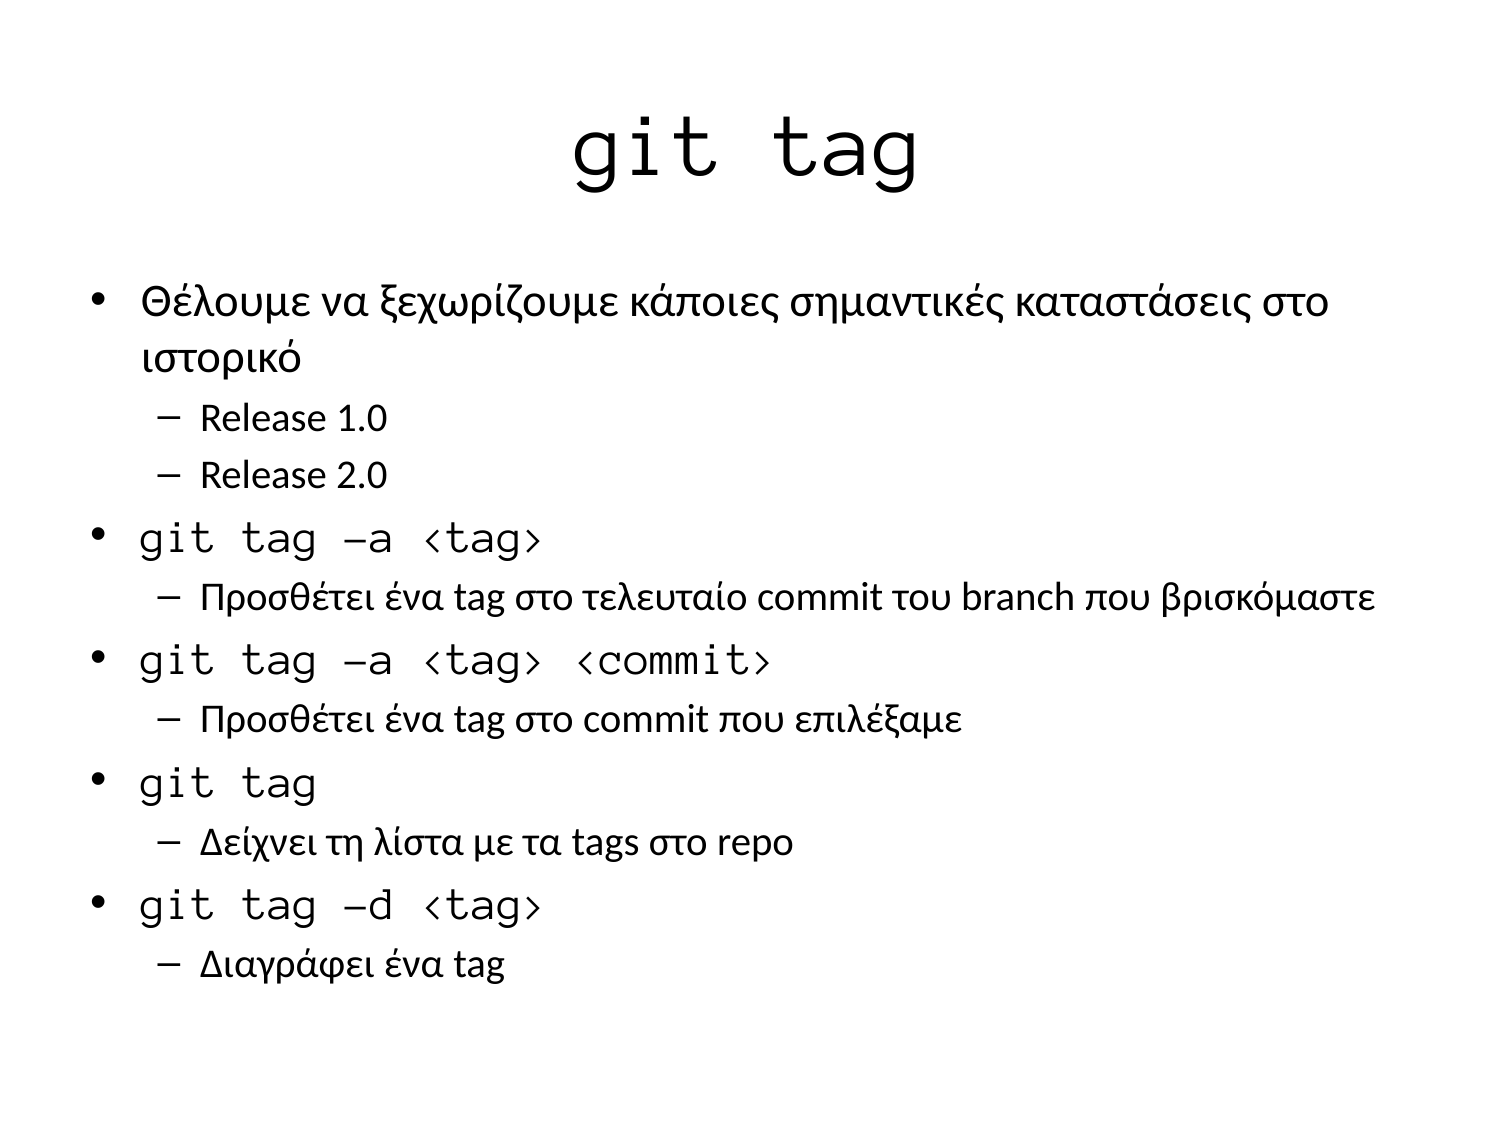

# git tag
Θέλουμε να ξεχωρίζουμε κάποιες σημαντικές καταστάσεις στο ιστορικό
Release 1.0
Release 2.0
git tag -a <tag>
Προσθέτει ένα tag στο τελευταίο commit του branch που βρισκόμαστε
git tag -a <tag> <commit>
Προσθέτει ένα tag στο commit που επιλέξαμε
git tag
Δείχνει τη λίστα με τα tags στο repo
git tag -d <tag>
Διαγράφει ένα tag